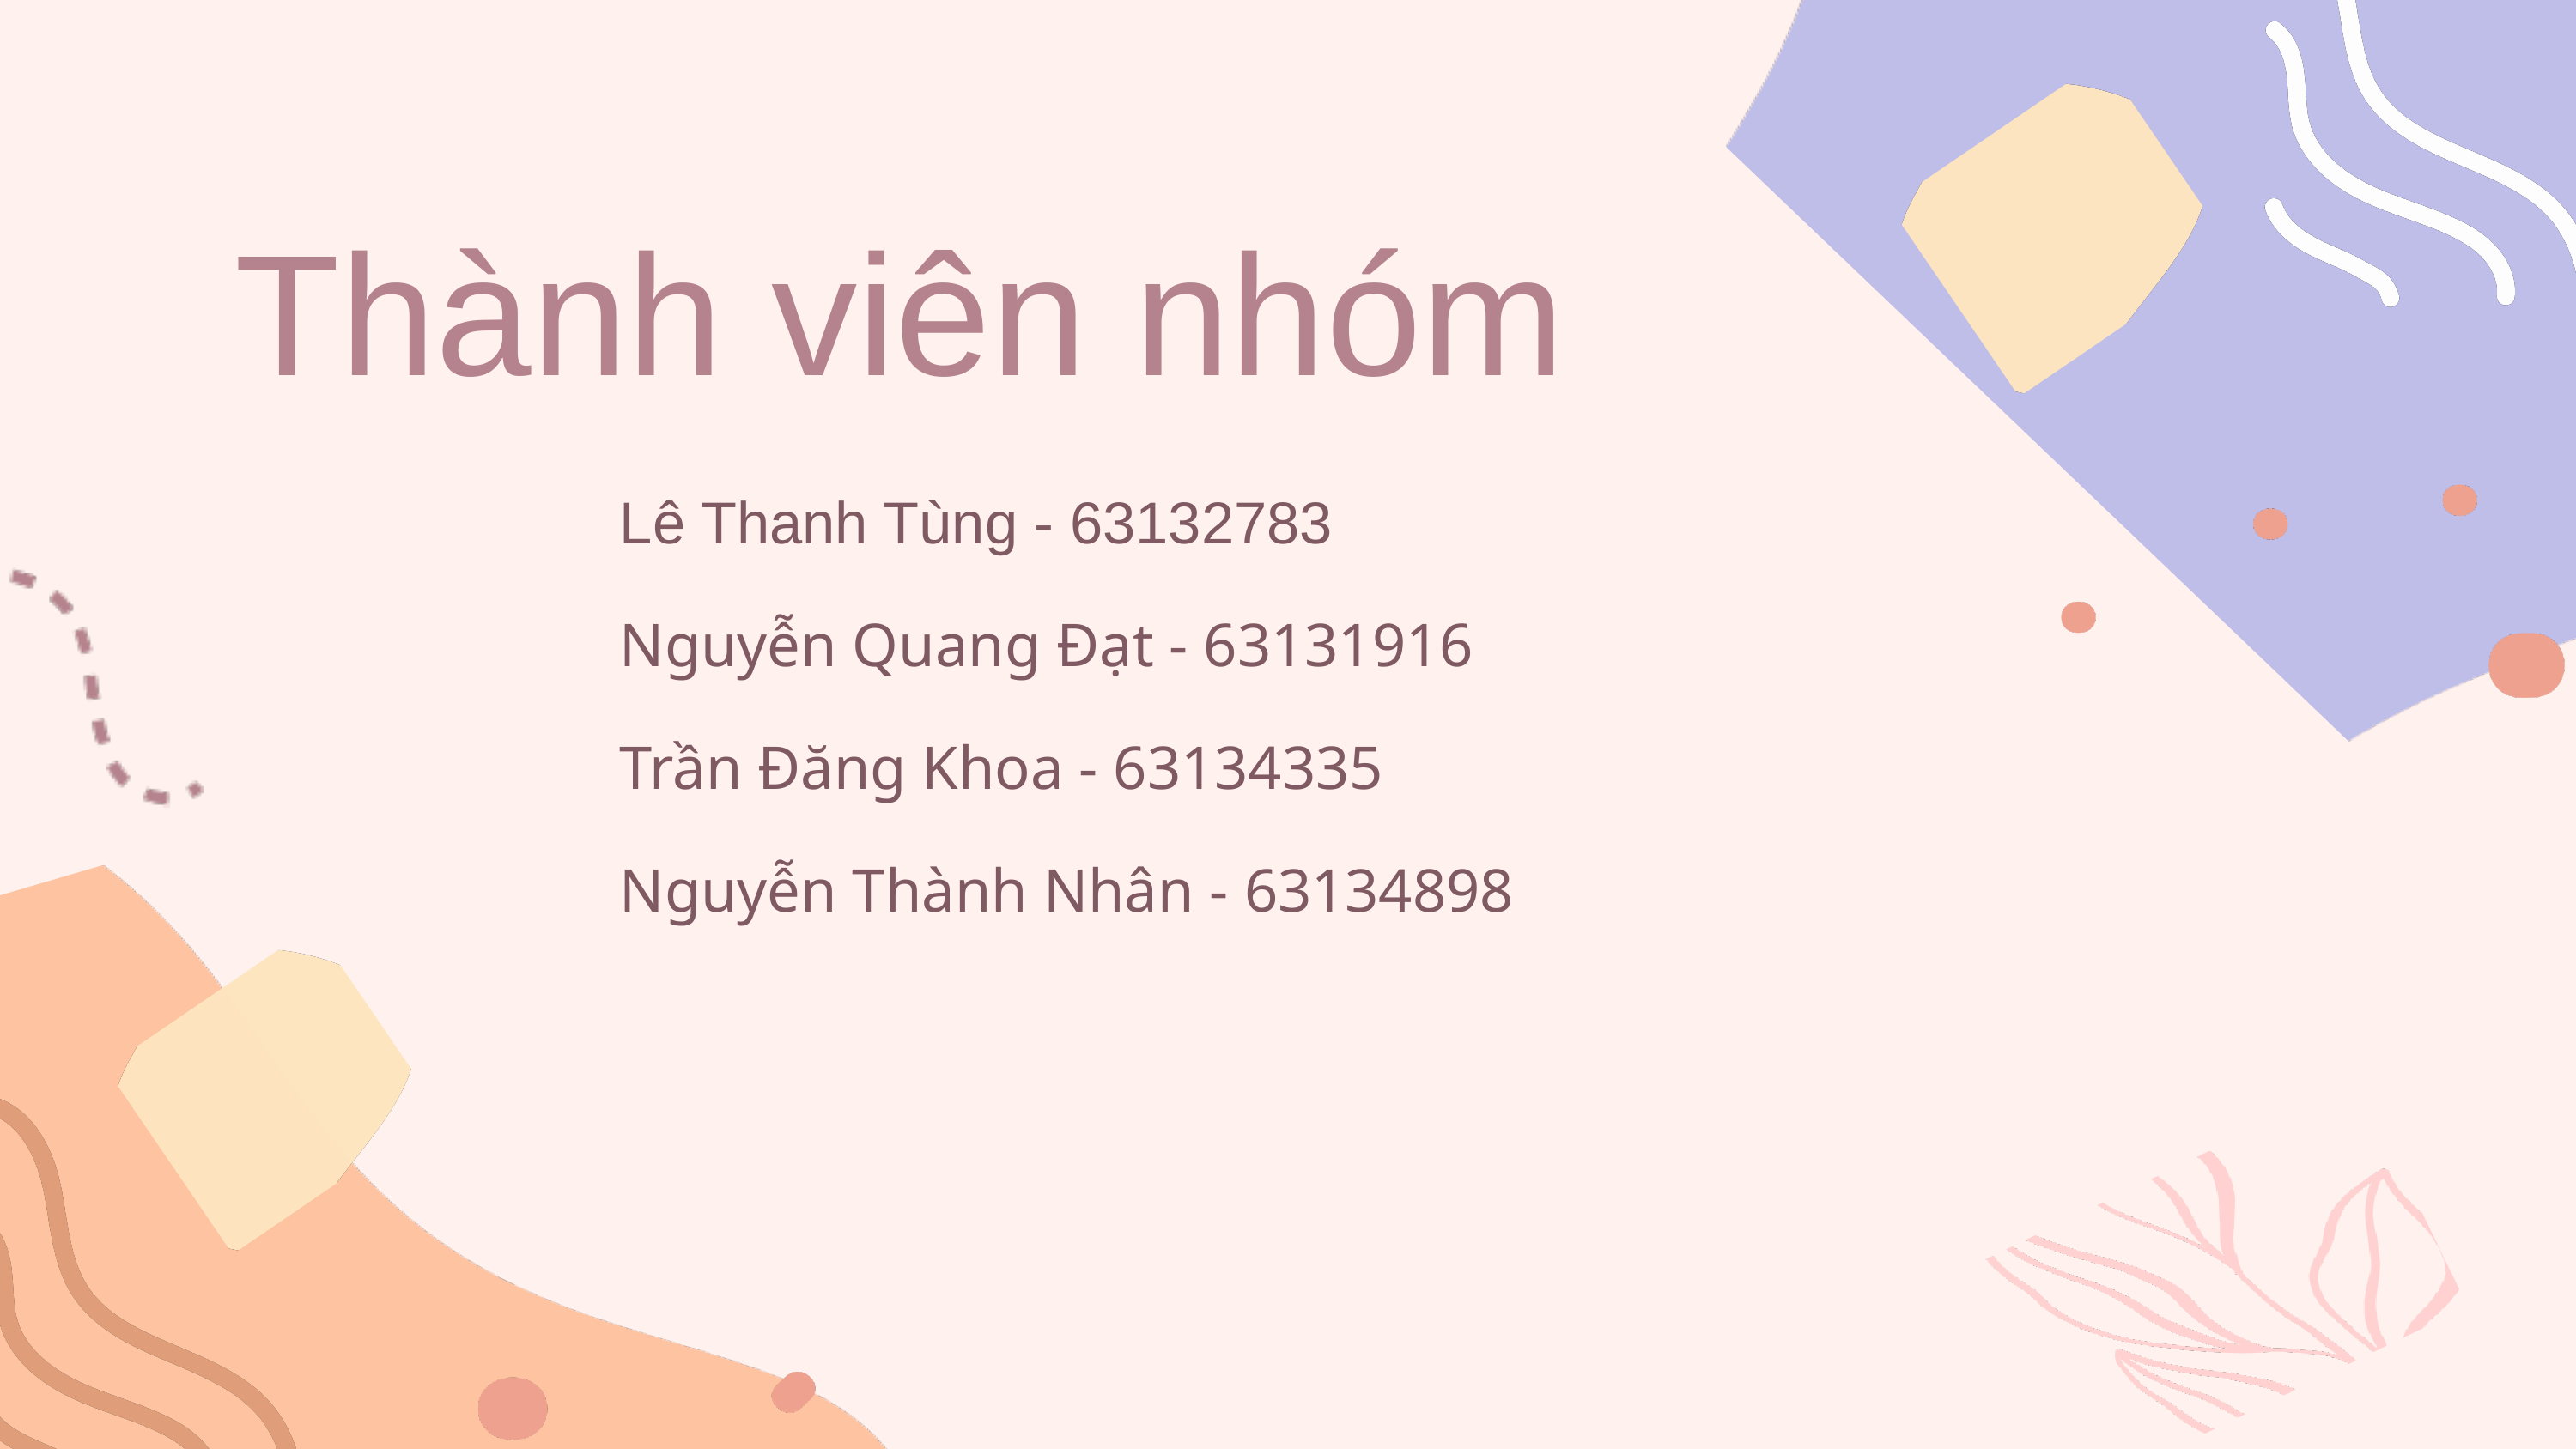

Thành viên nhóm
Lê Thanh Tùng - 63132783

Nguyễn Quang Đạt - 63131916
Trần Đăng Khoa - 63134335
Nguyễn Thành Nhân - 63134898